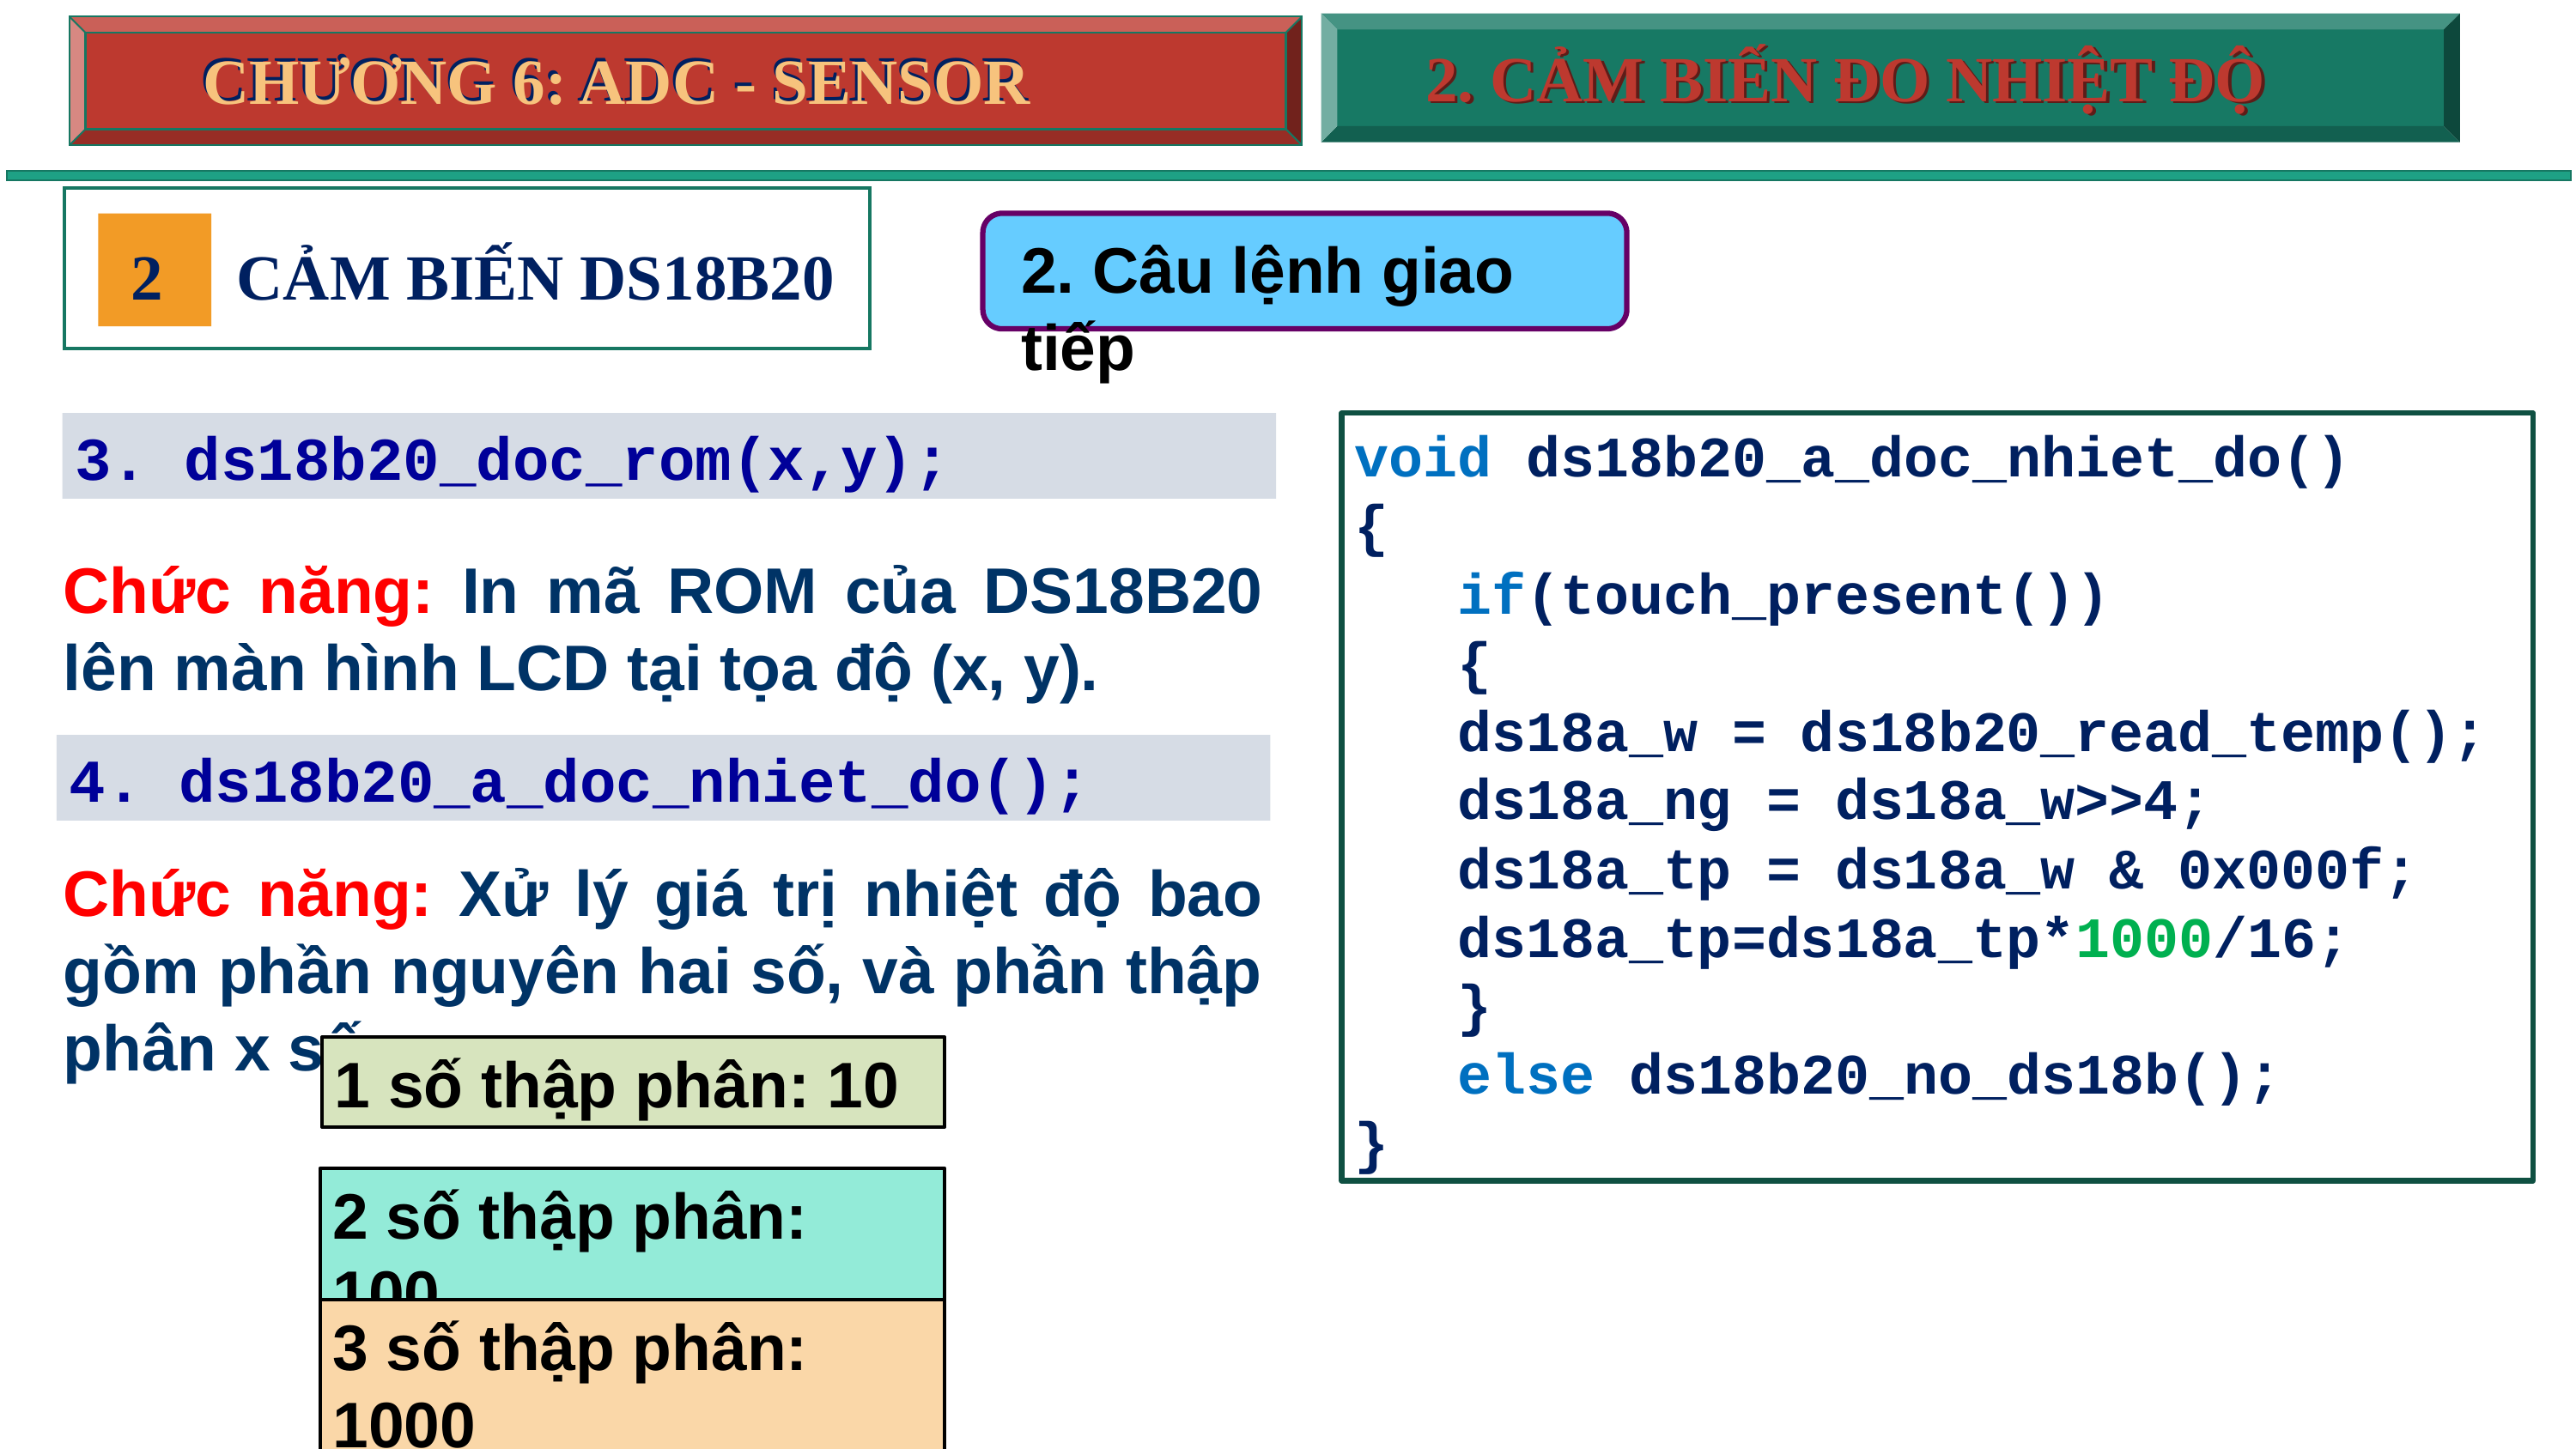

CHƯƠNG 6: ADC - SENSOR
2. CẢM BIẾN ĐO NHIỆT ĐỘ
2. CẢM BIẾN ĐO NHIỆT ĐỘ
CHƯƠNG 6: ADC - SENSOR

2. Câu lệnh giao tiếp
2
CẢM BIẾN DS18B20
3. ds18b20_doc_rom(x,y);
void ds18b20_a_doc_nhiet_do()
{
   if(touch_present())
   {
   ds18a_w = ds18b20_read_temp();
   ds18a_ng = ds18a_w>>4;
   ds18a_tp = ds18a_w & 0x000f;
   ds18a_tp=ds18a_tp*1000/16;
   }
   else ds18b20_no_ds18b();
}
Chức năng: In mã ROM của DS18B20 lên màn hình LCD tại tọa độ (x, y).
4. ds18b20_a_doc_nhiet_do();
Chức năng: Xử lý giá trị nhiệt độ bao gồm phần nguyên hai số, và phần thập phân x số.
1 số thập phân: 10
2 số thập phân: 100
3 số thập phân: 1000